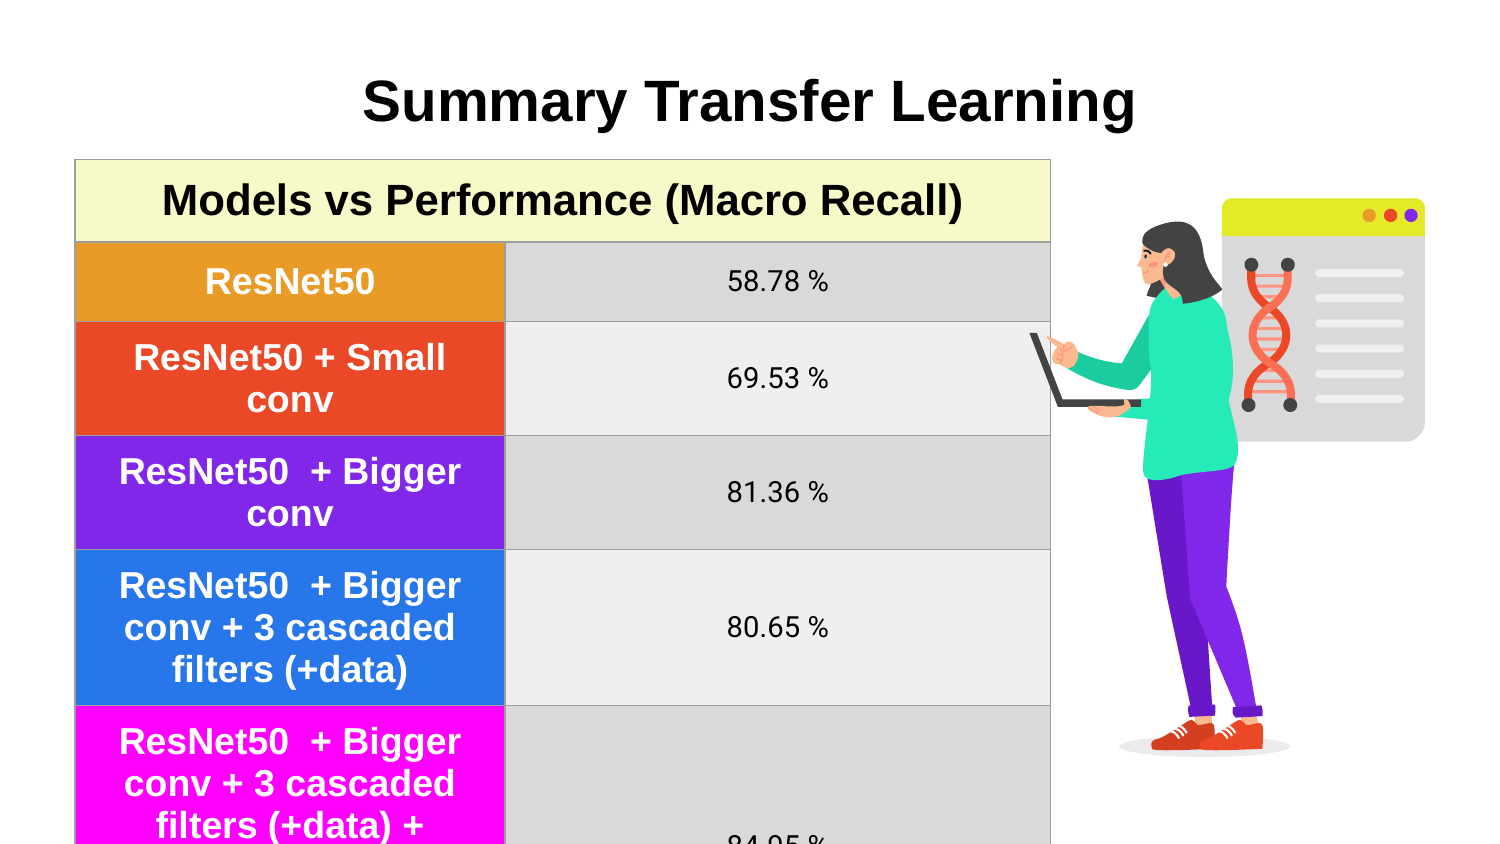

# Summary Transfer Learning
| Models vs Performance (Macro Recall) |  |
| --- | --- |
| ResNet50 | 58.78 % |
| ResNet50 + Small conv | 69.53 % |
| ResNet50 + Bigger conv | 81.36 % |
| ResNet50 + Bigger conv + 3 cascaded filters (+data) | 80.65 % |
| ResNet50 + Bigger conv + 3 cascaded filters (+data) + Hist\_eq (+data) + rotate & filp (+data) x4 | 84.95 % |